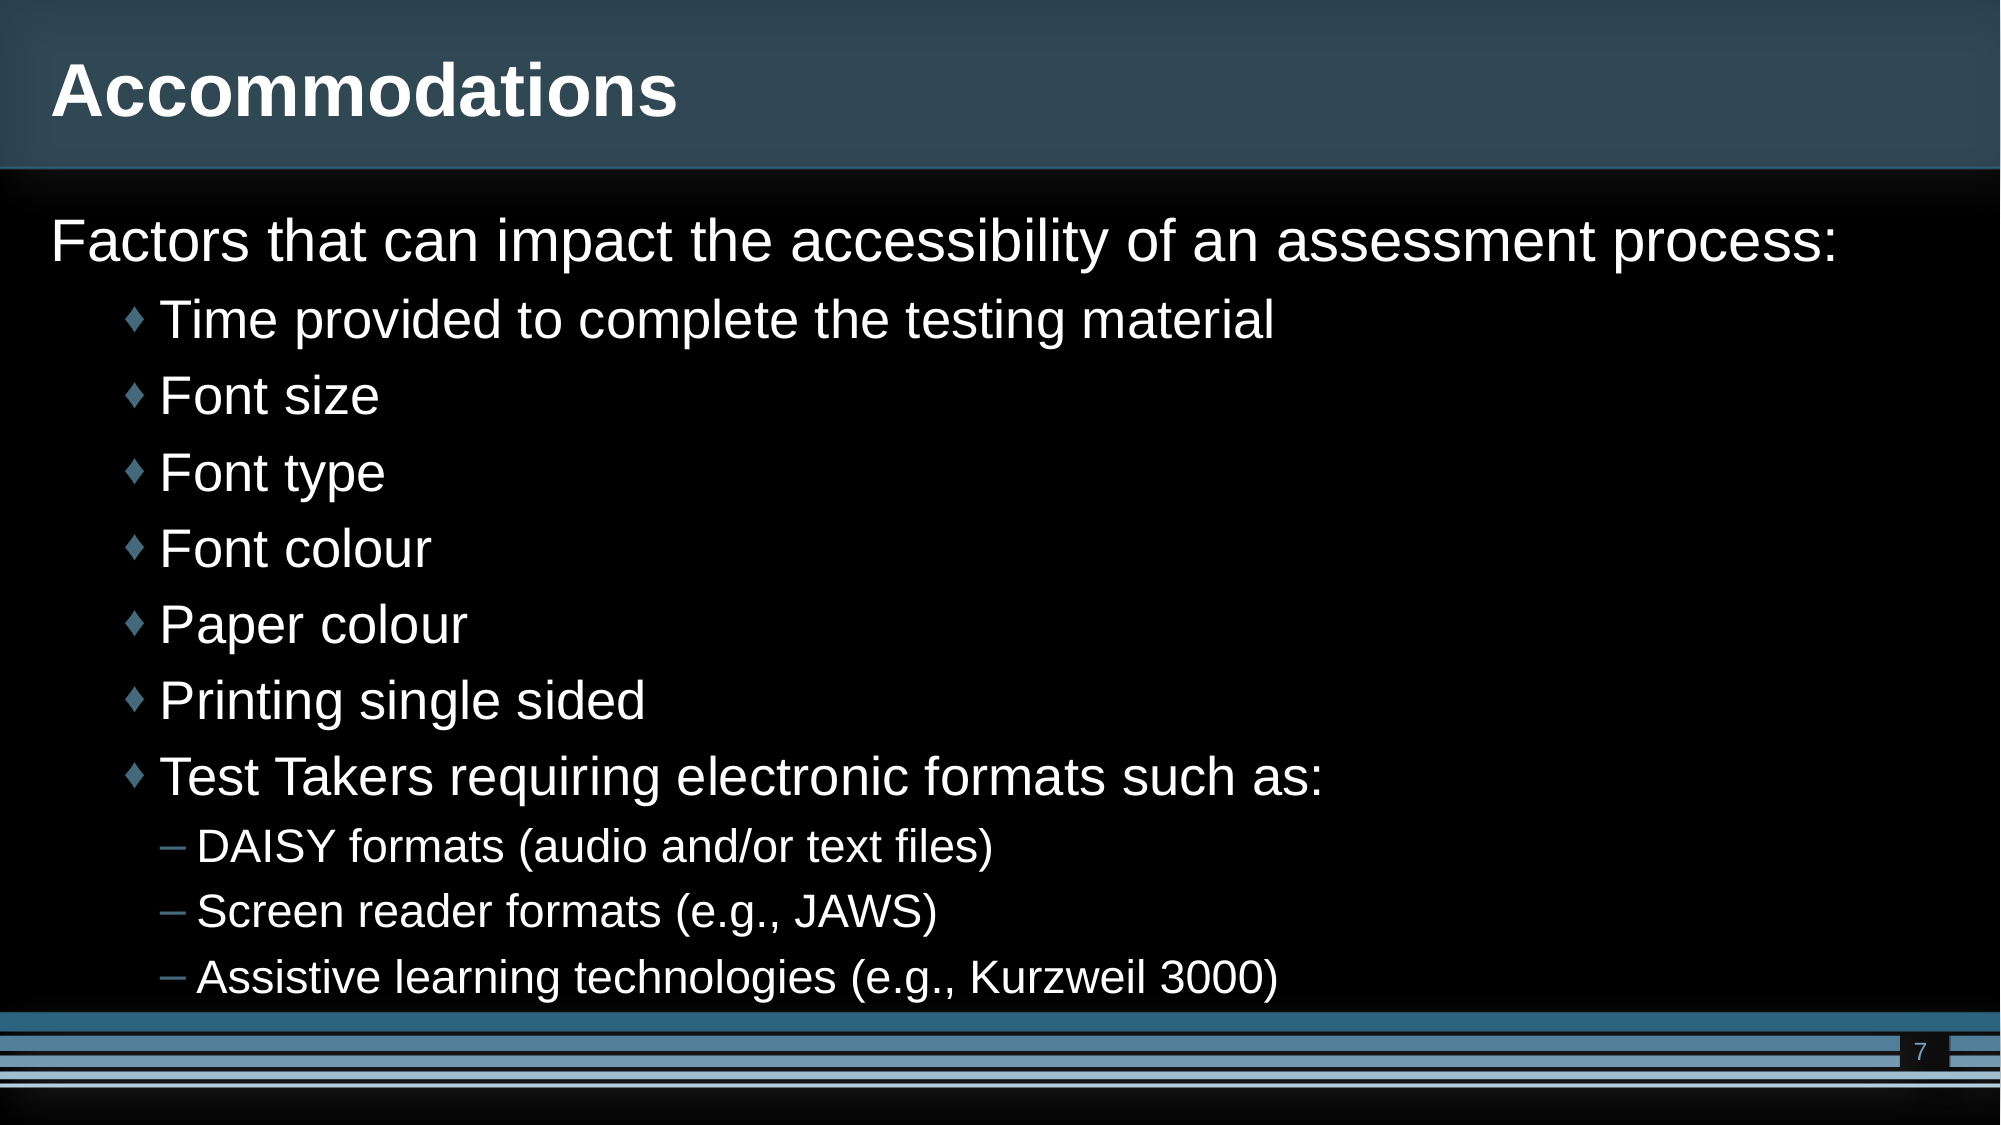

# Accommodations
Factors that can impact the accessibility of an assessment process:
Time provided to complete the testing material
Font size
Font type
Font colour
Paper colour
Printing single sided
Test Takers requiring electronic formats such as:
DAISY formats (audio and/or text files)
Screen reader formats (e.g., JAWS)
Assistive learning technologies (e.g., Kurzweil 3000)

7